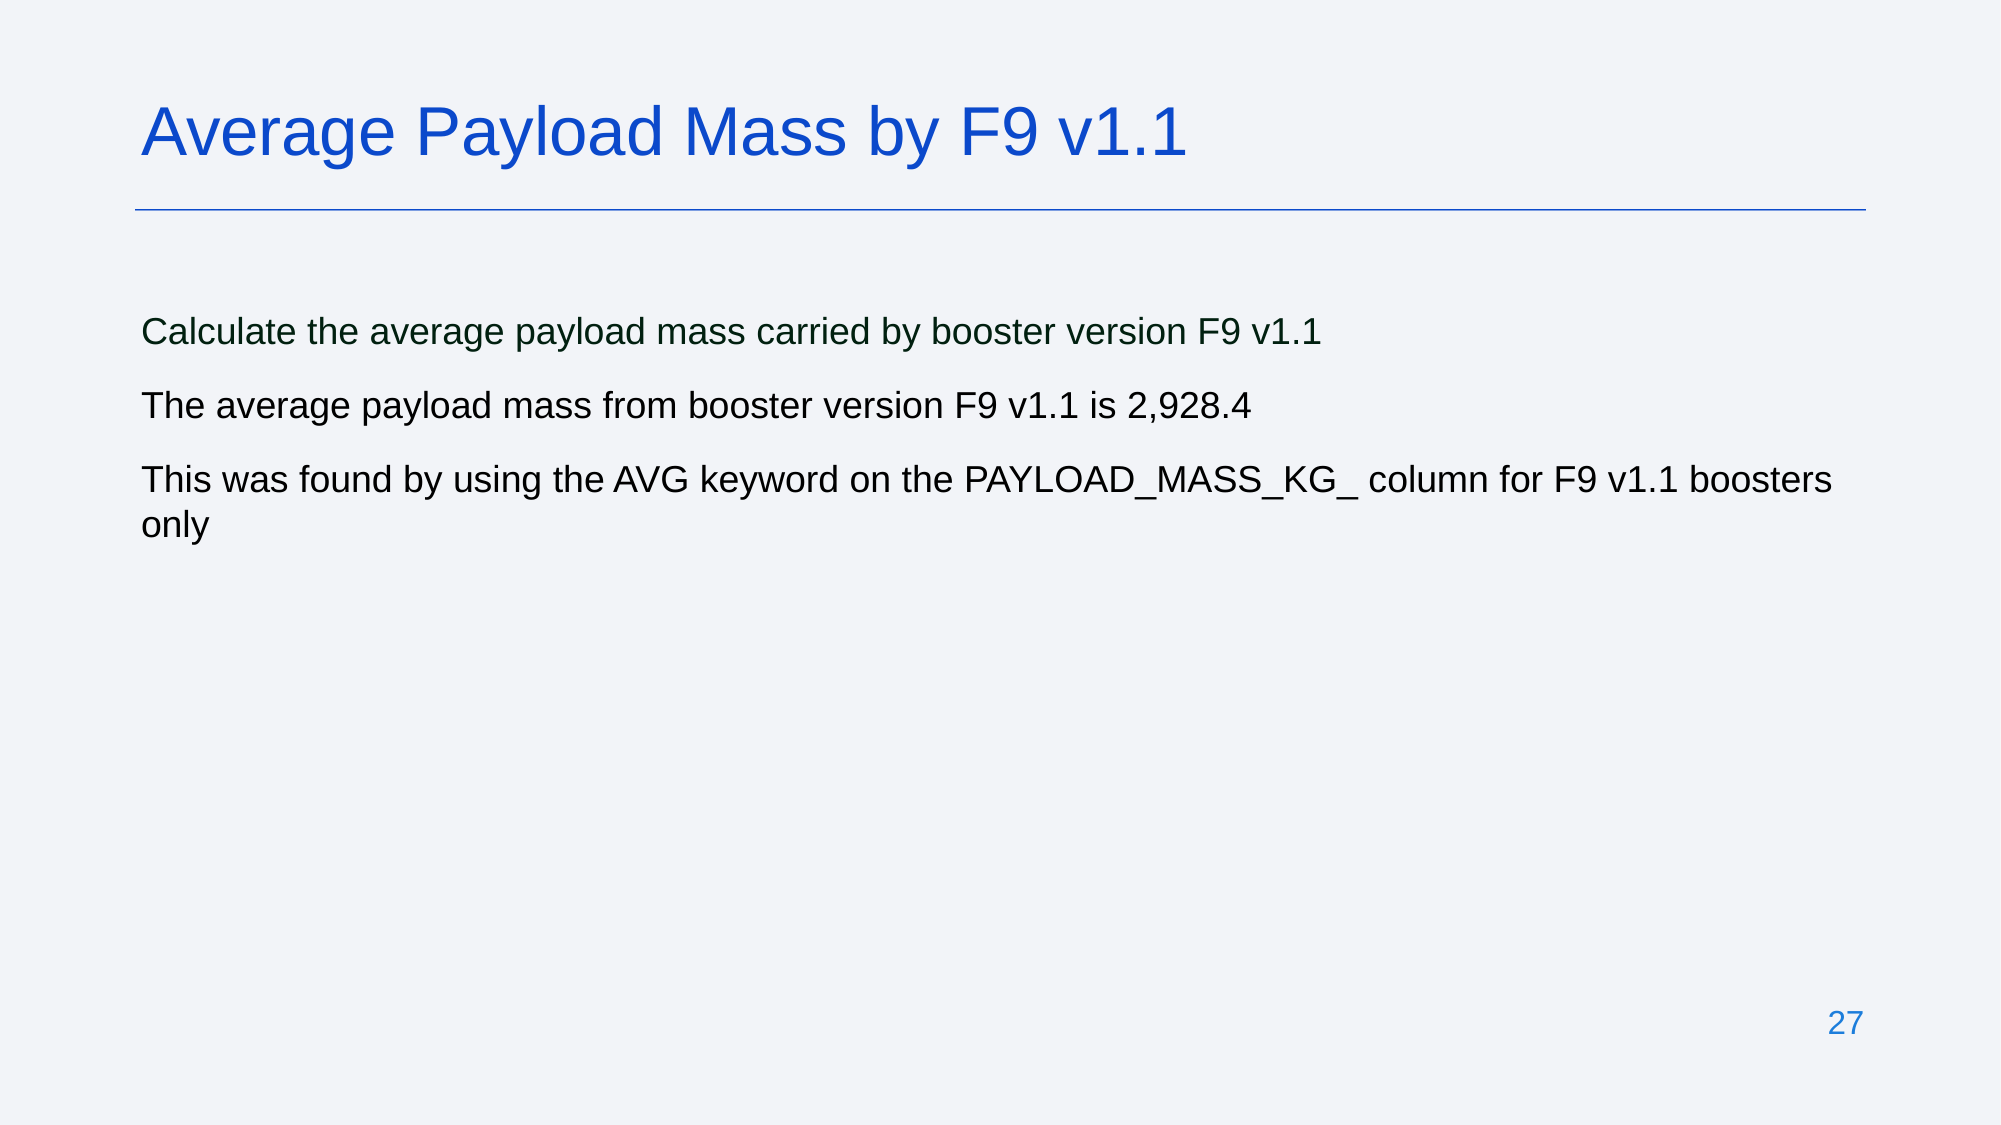

Average Payload Mass by F9 v1.1
Calculate the average payload mass carried by booster version F9 v1.1
The average payload mass from booster version F9 v1.1 is 2,928.4
This was found by using the AVG keyword on the PAYLOAD_MASS_KG_ column for F9 v1.1 boosters only
27